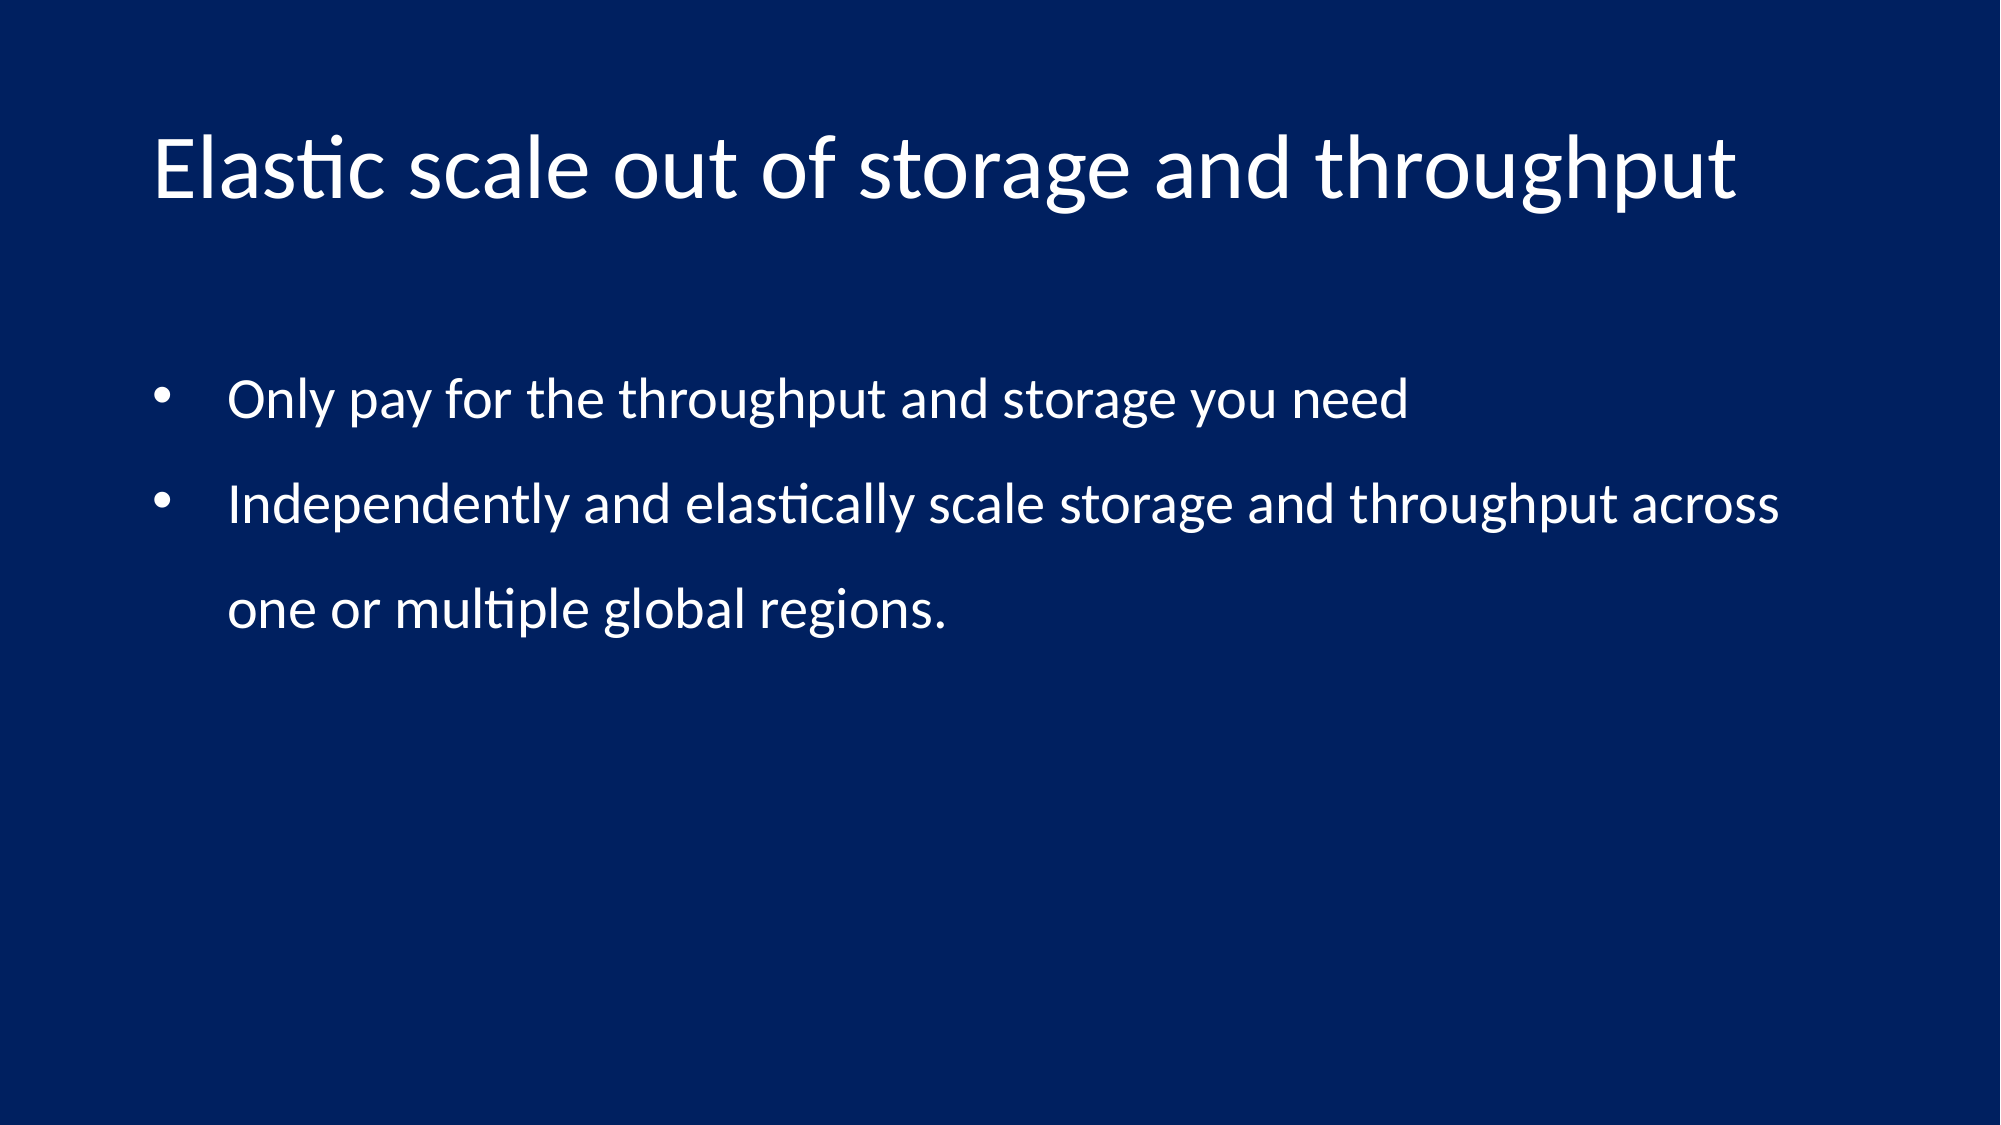

# Elastic scale out of storage and throughput
Only pay for the throughput and storage you need
Independently and elastically scale storage and throughput across one or multiple global regions.